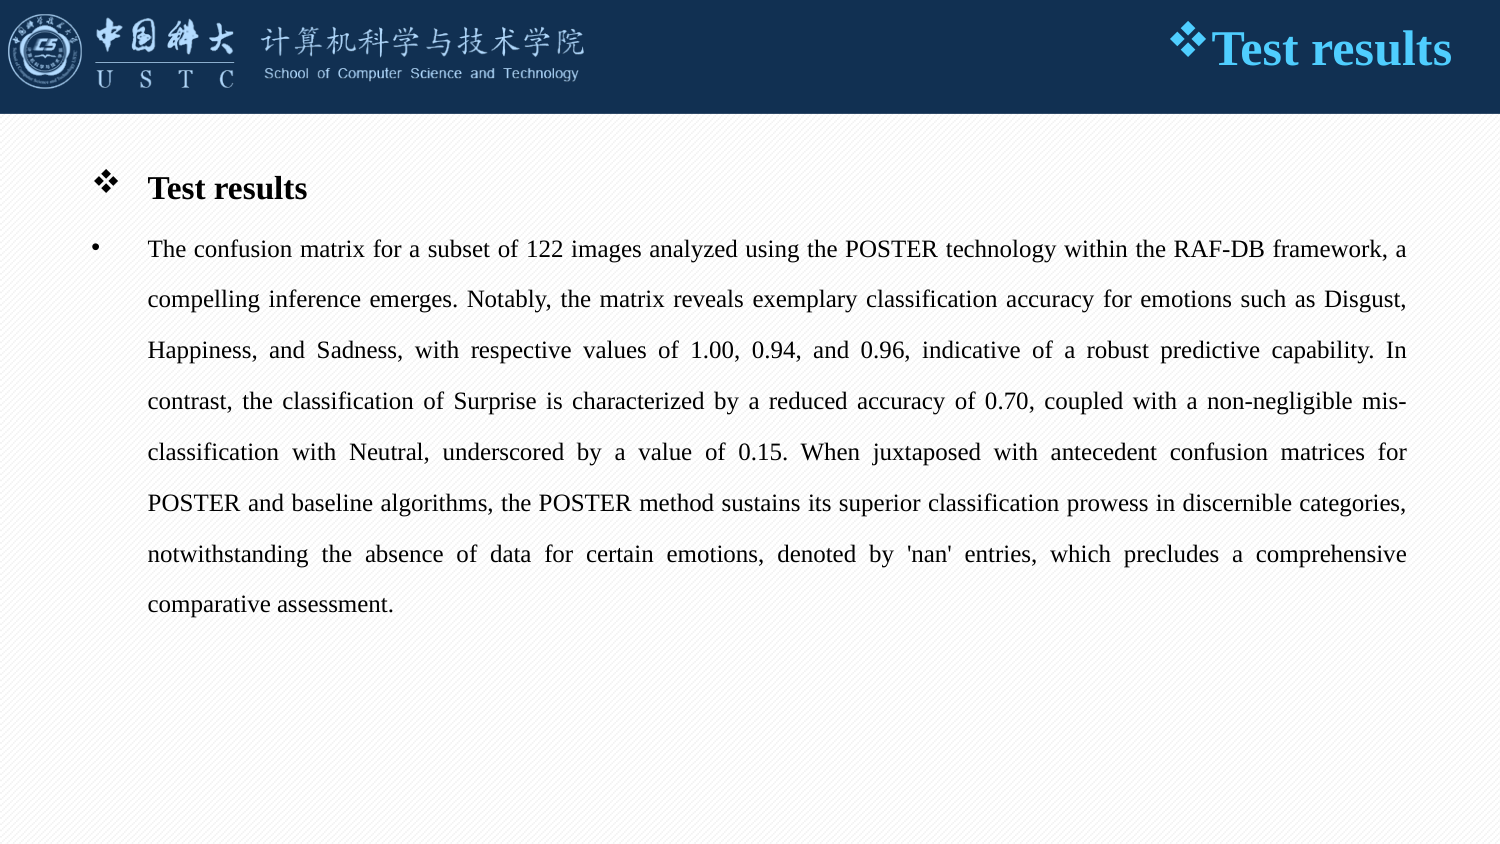

Test results
Test results
The confusion matrix for a subset of 122 images analyzed using the POSTER technology within the RAF-DB framework, a compelling inference emerges. Notably, the matrix reveals exemplary classification accuracy for emotions such as Disgust, Happiness, and Sadness, with respective values of 1.00, 0.94, and 0.96, indicative of a robust predictive capability. In contrast, the classification of Surprise is characterized by a reduced accuracy of 0.70, coupled with a non-negligible mis-classification with Neutral, underscored by a value of 0.15. When juxtaposed with antecedent confusion matrices for POSTER and baseline algorithms, the POSTER method sustains its superior classification prowess in discernible categories, notwithstanding the absence of data for certain emotions, denoted by 'nan' entries, which precludes a comprehensive comparative assessment.